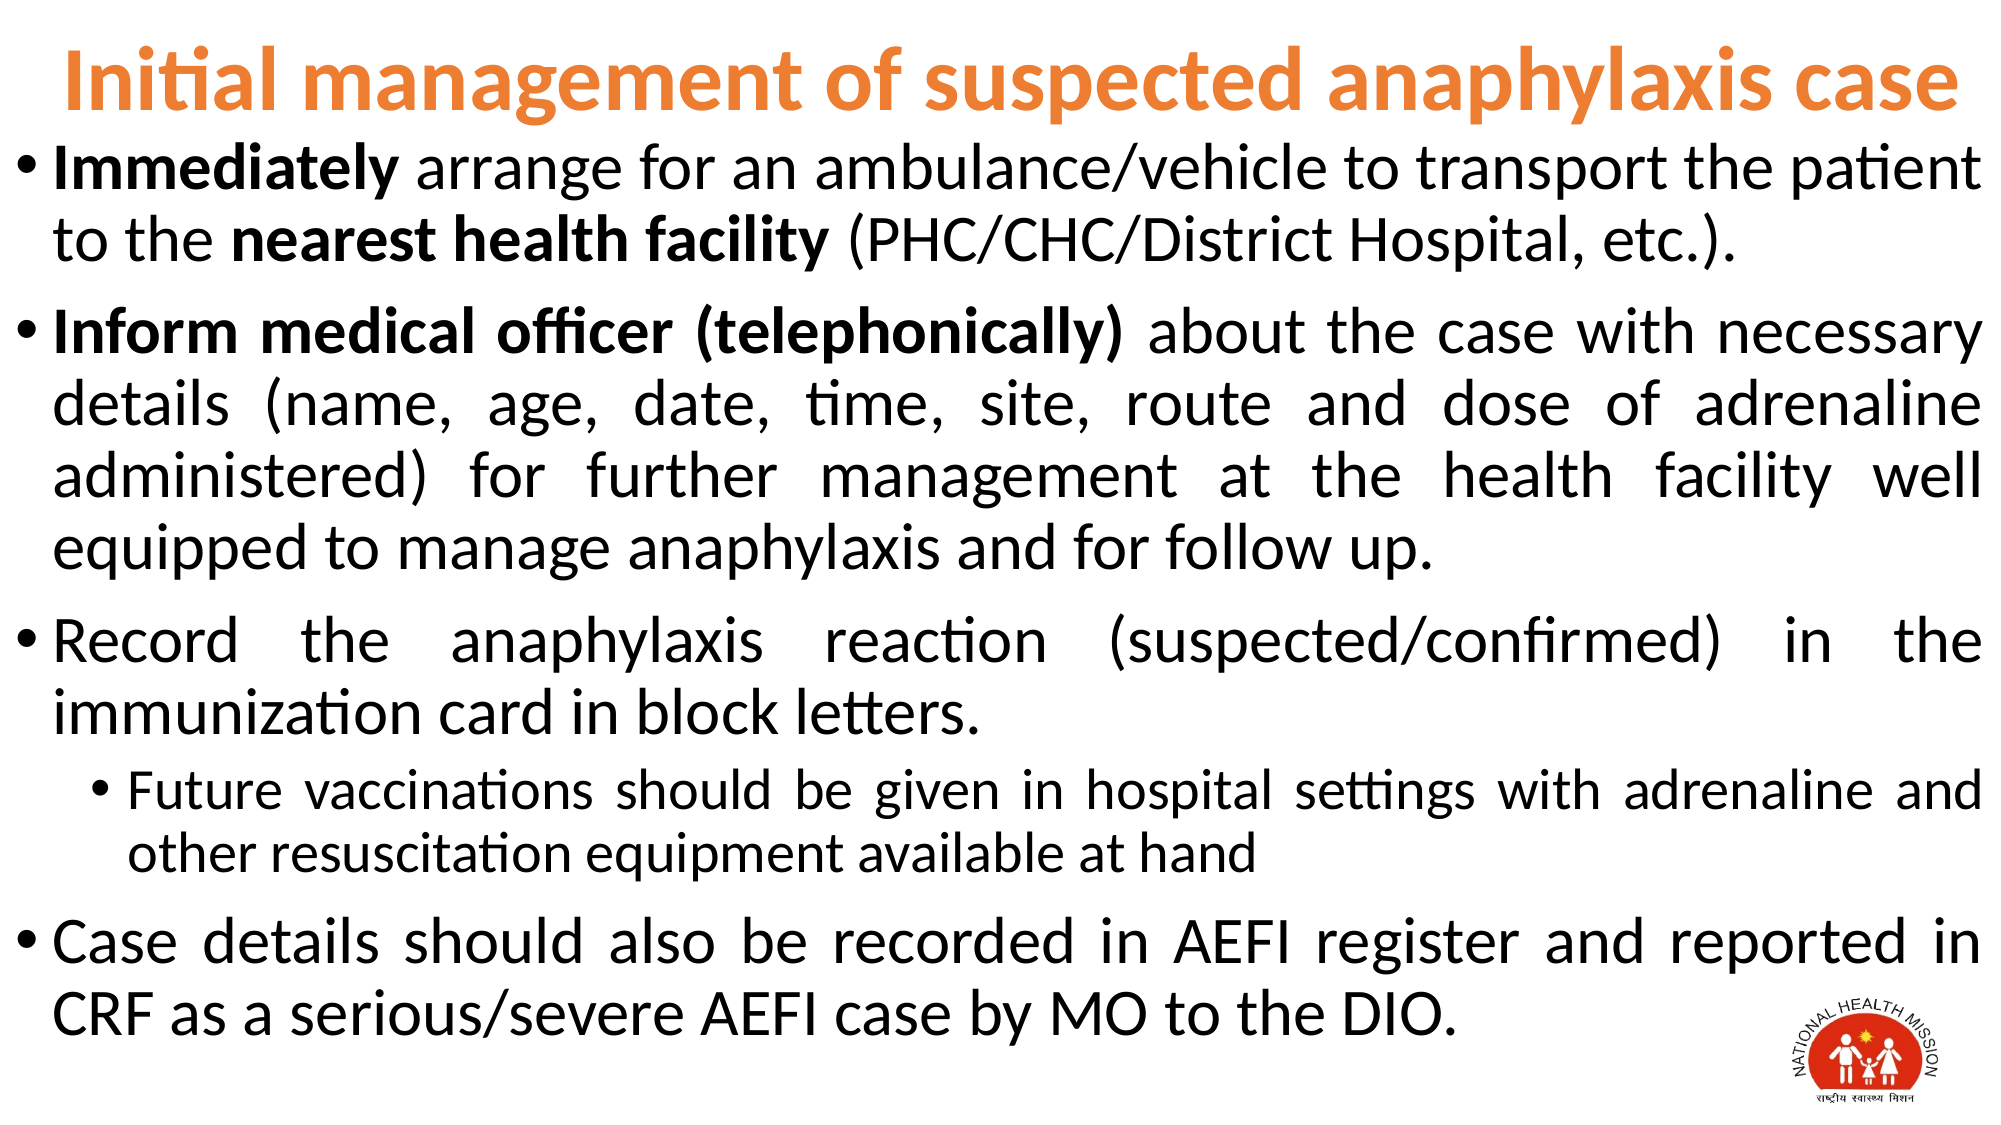

# Initial management of suspected anaphylaxis case
Immediately arrange for an ambulance/vehicle to transport the patient to the nearest health facility (PHC/CHC/District Hospital, etc.).
Inform medical officer (telephonically) about the case with necessary details (name, age, date, time, site, route and dose of adrenaline administered) for further management at the health facility well equipped to manage anaphylaxis and for follow up.
Record the anaphylaxis reaction (suspected/confirmed) in the immunization card in block letters.
Future vaccinations should be given in hospital settings with adrenaline and other resuscitation equipment available at hand
Case details should also be recorded in AEFI register and reported in CRF as a serious/severe AEFI case by MO to the DIO.